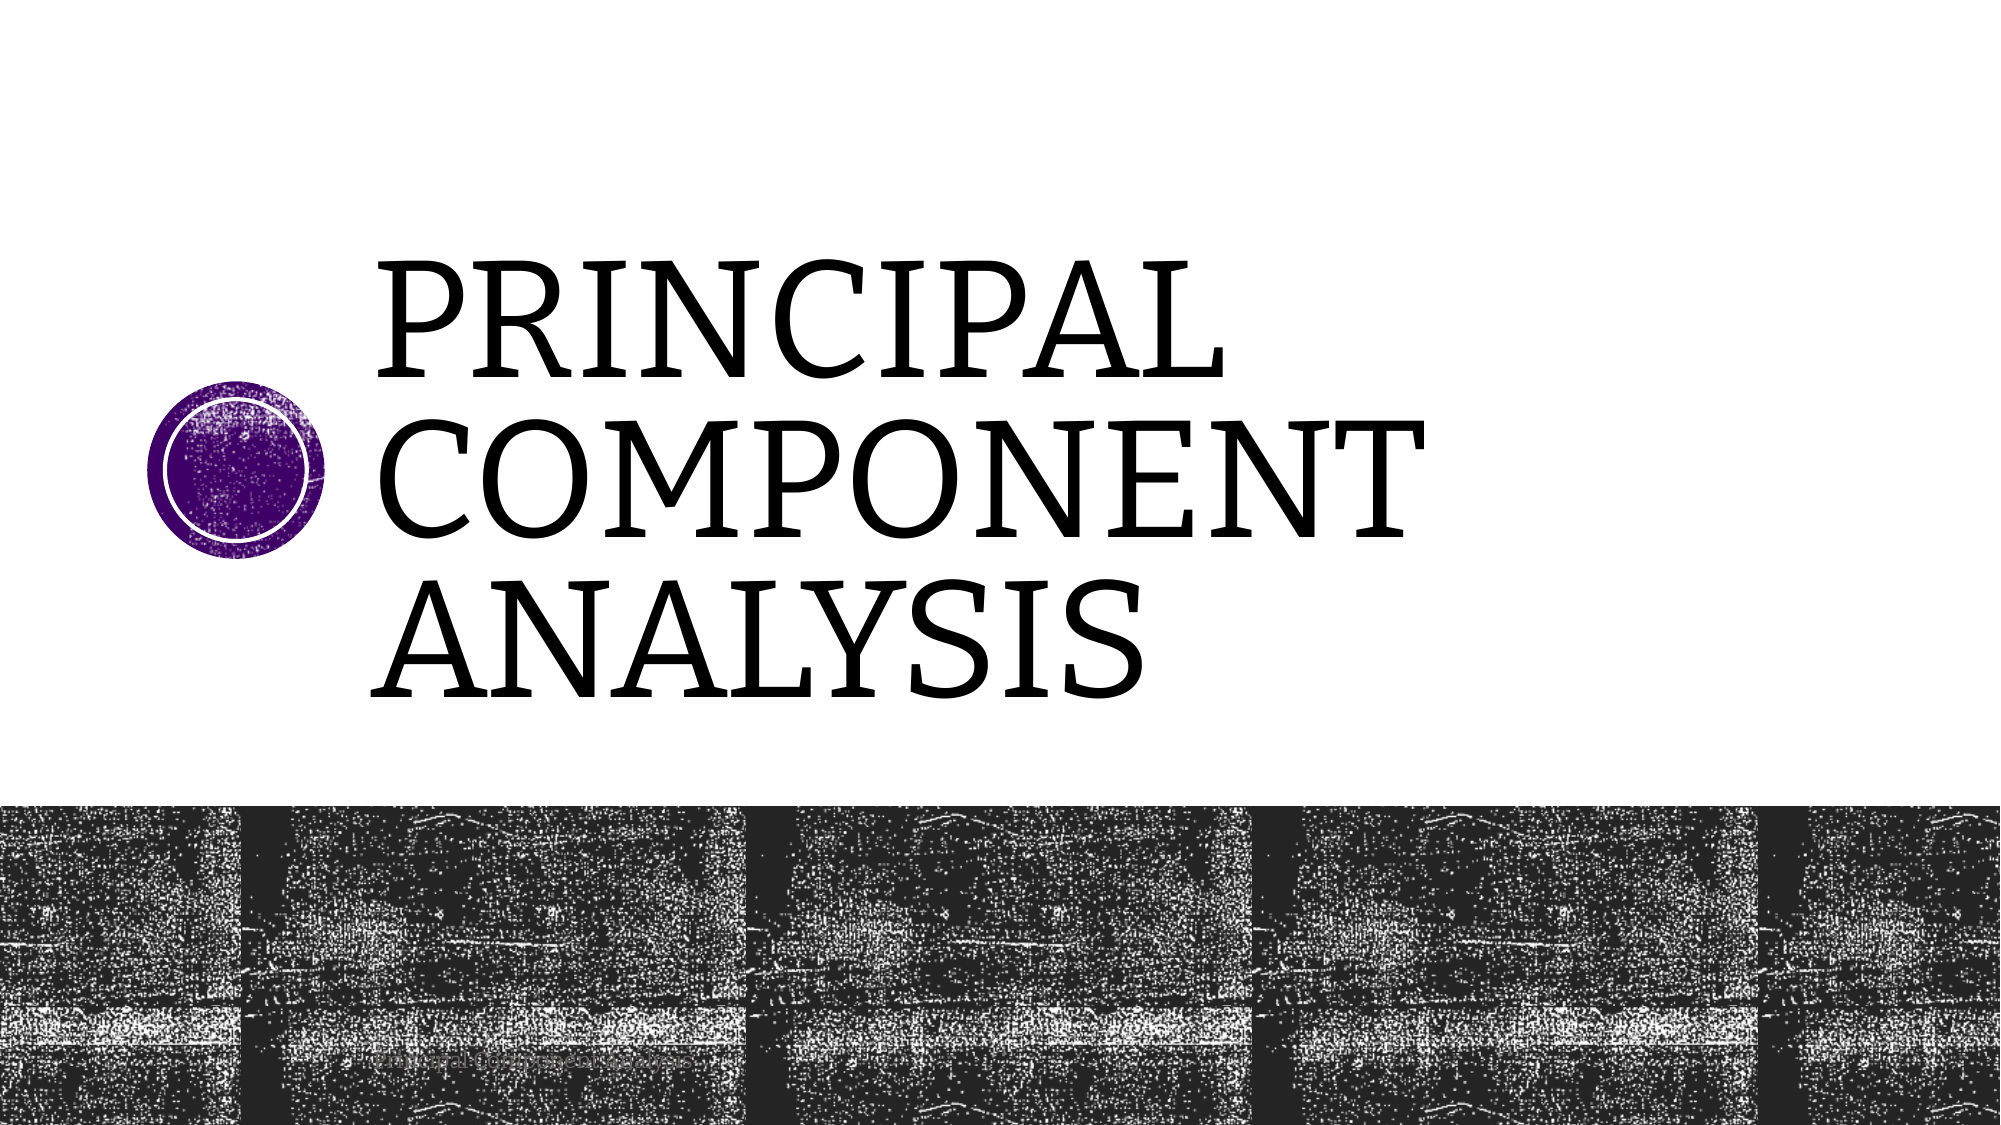

# Principal component analysis

Principal Component Analysis